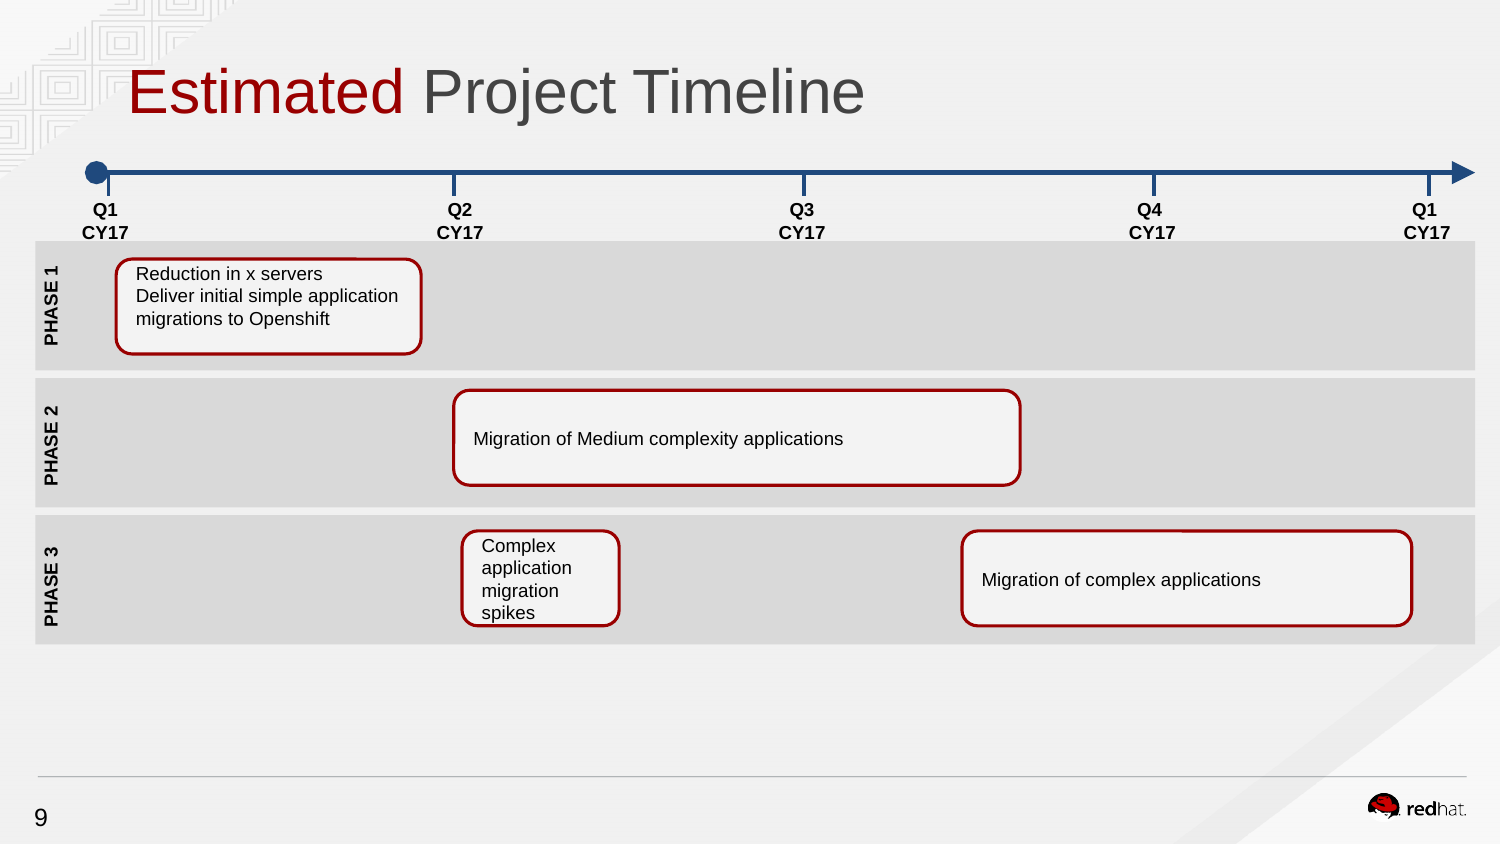

Estimated Project Timeline
Q4
CY17

Q1
CY17

Q1 CY17
Q3 CY17

Q2
CY17

Reduction in x servers
Deliver initial simple application migrations to Openshift
PHASE 1

Migration of Medium complexity applications
PHASE 2

Complex application migration spikes
Migration of complex applications
PHASE 3
9